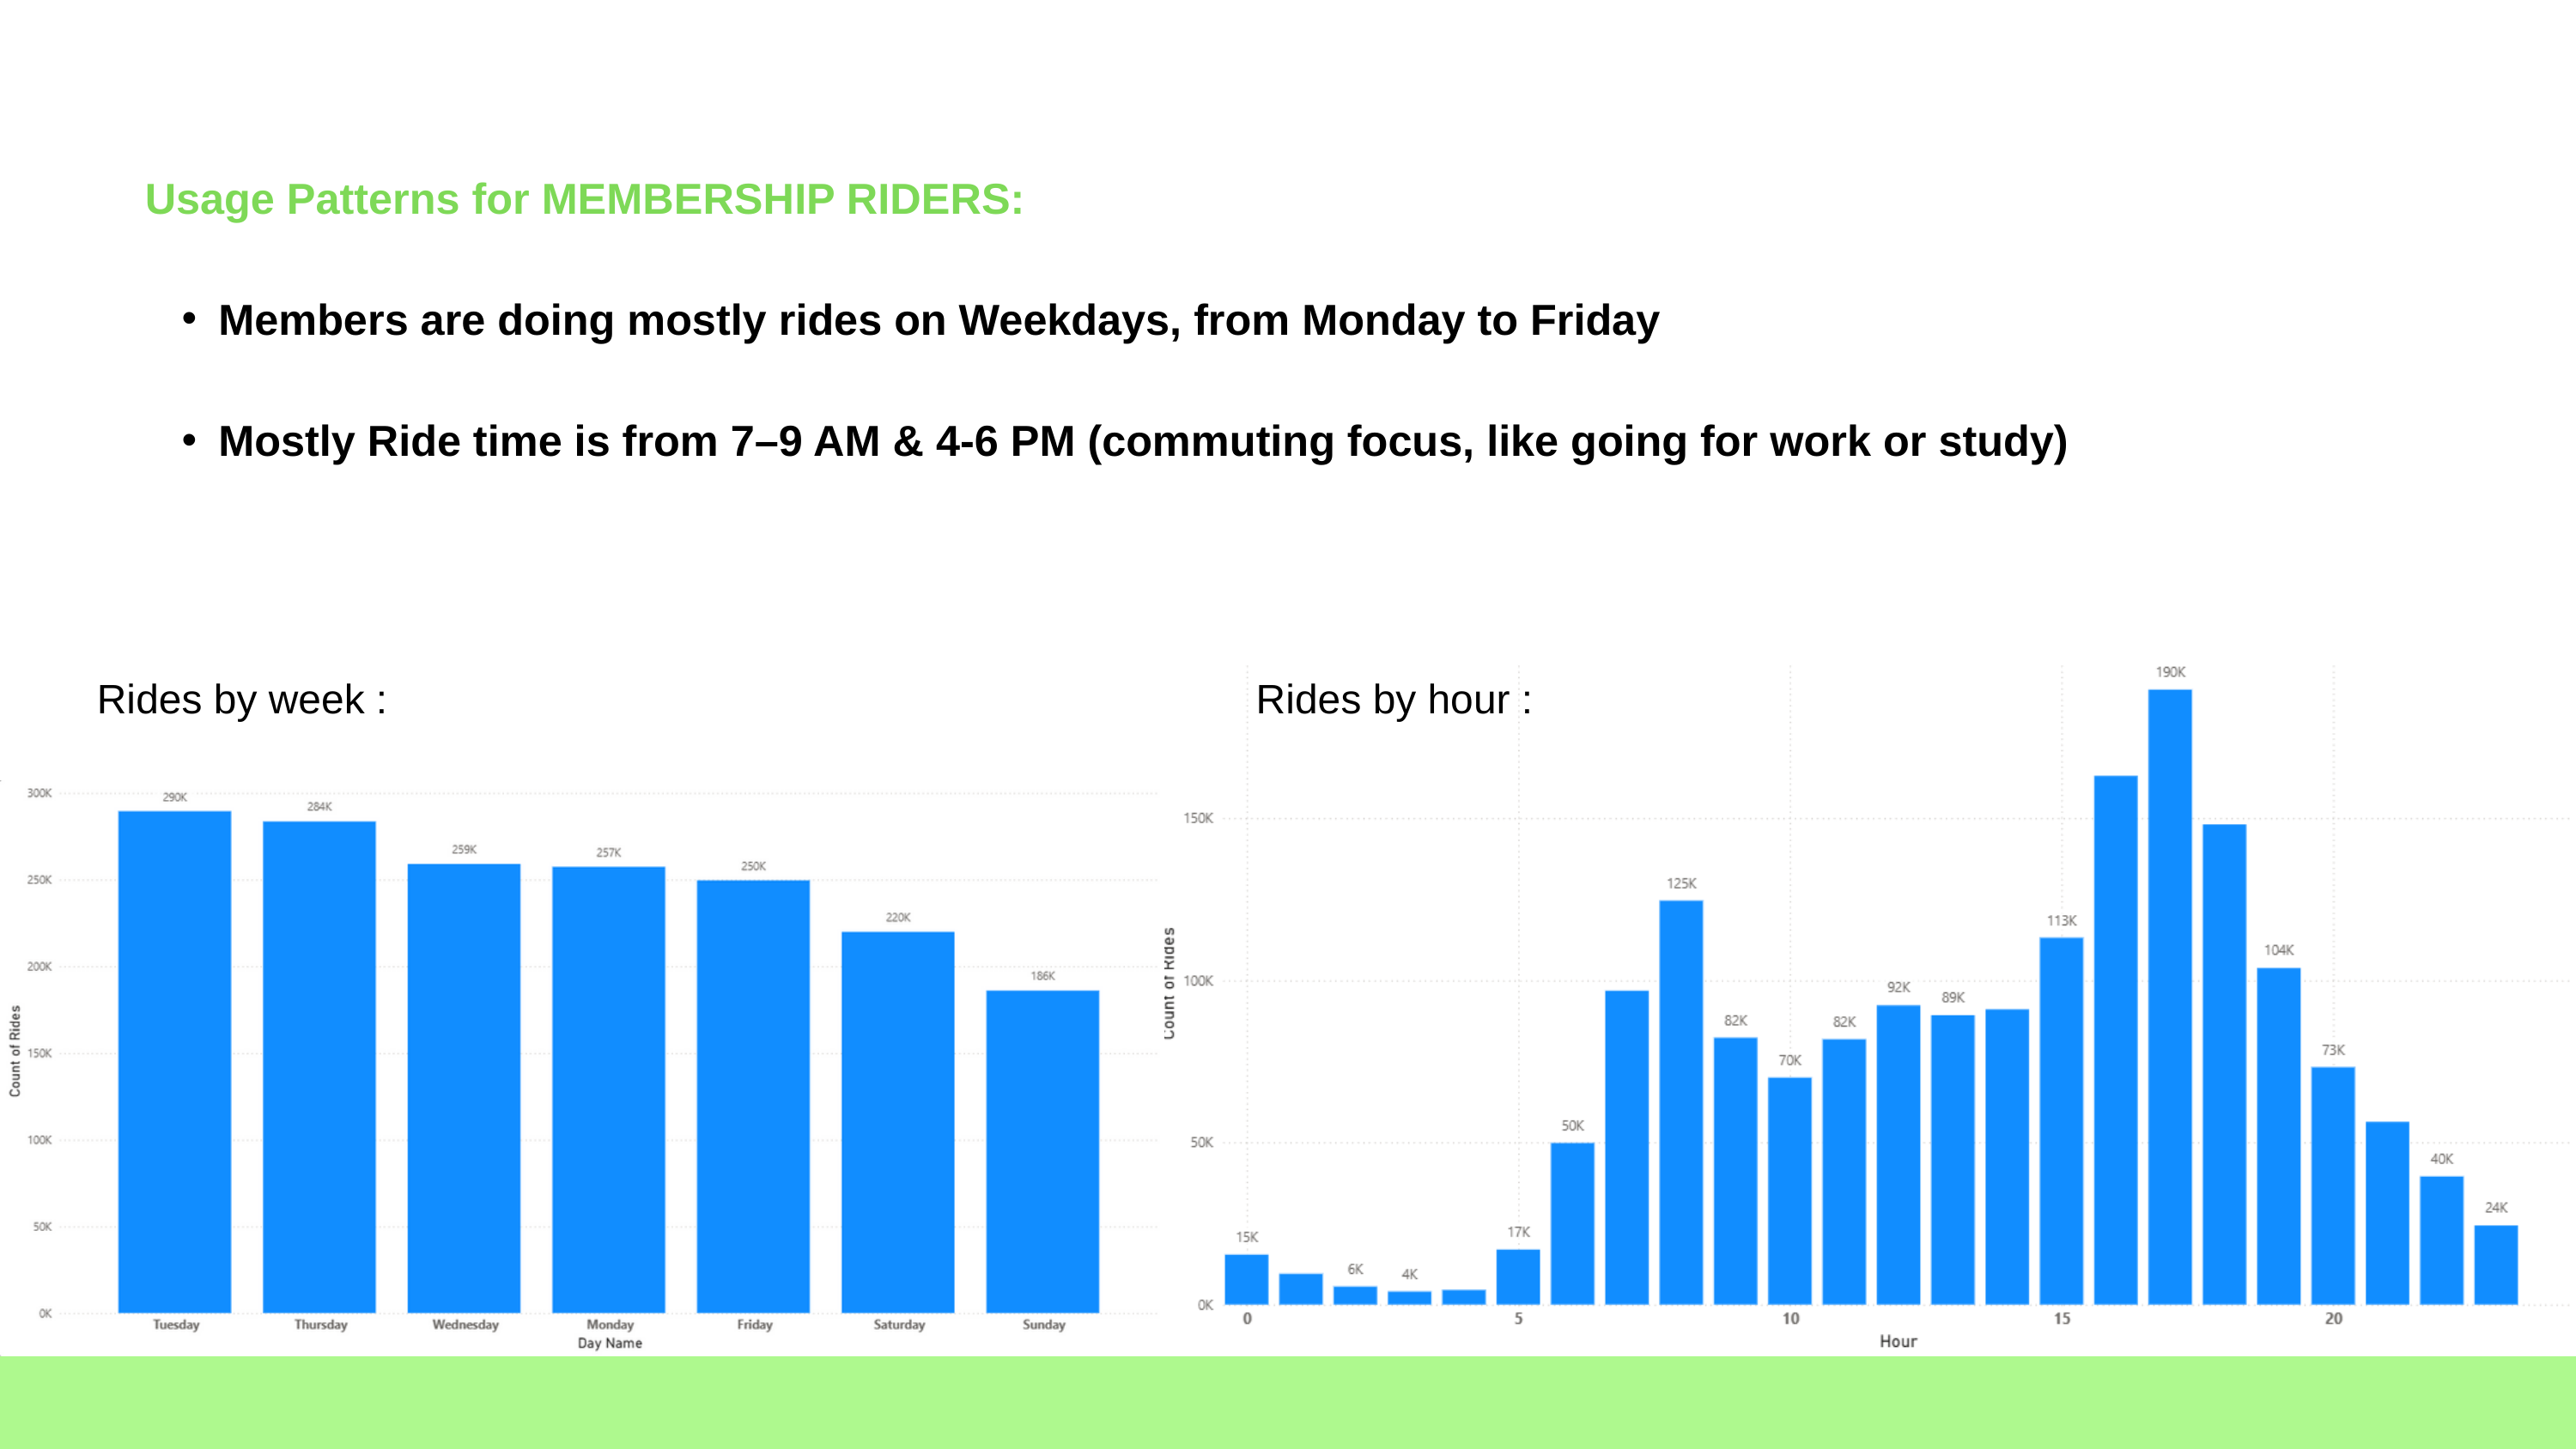

Usage Patterns for MEMBERSHIP RIDERS:

Members are doing mostly rides on Weekdays, from Monday to Friday

Mostly Ride time is from 7–9 AM & 4-6 PM (commuting focus, like going for work or study)

Rides by week :
Rides by hour :